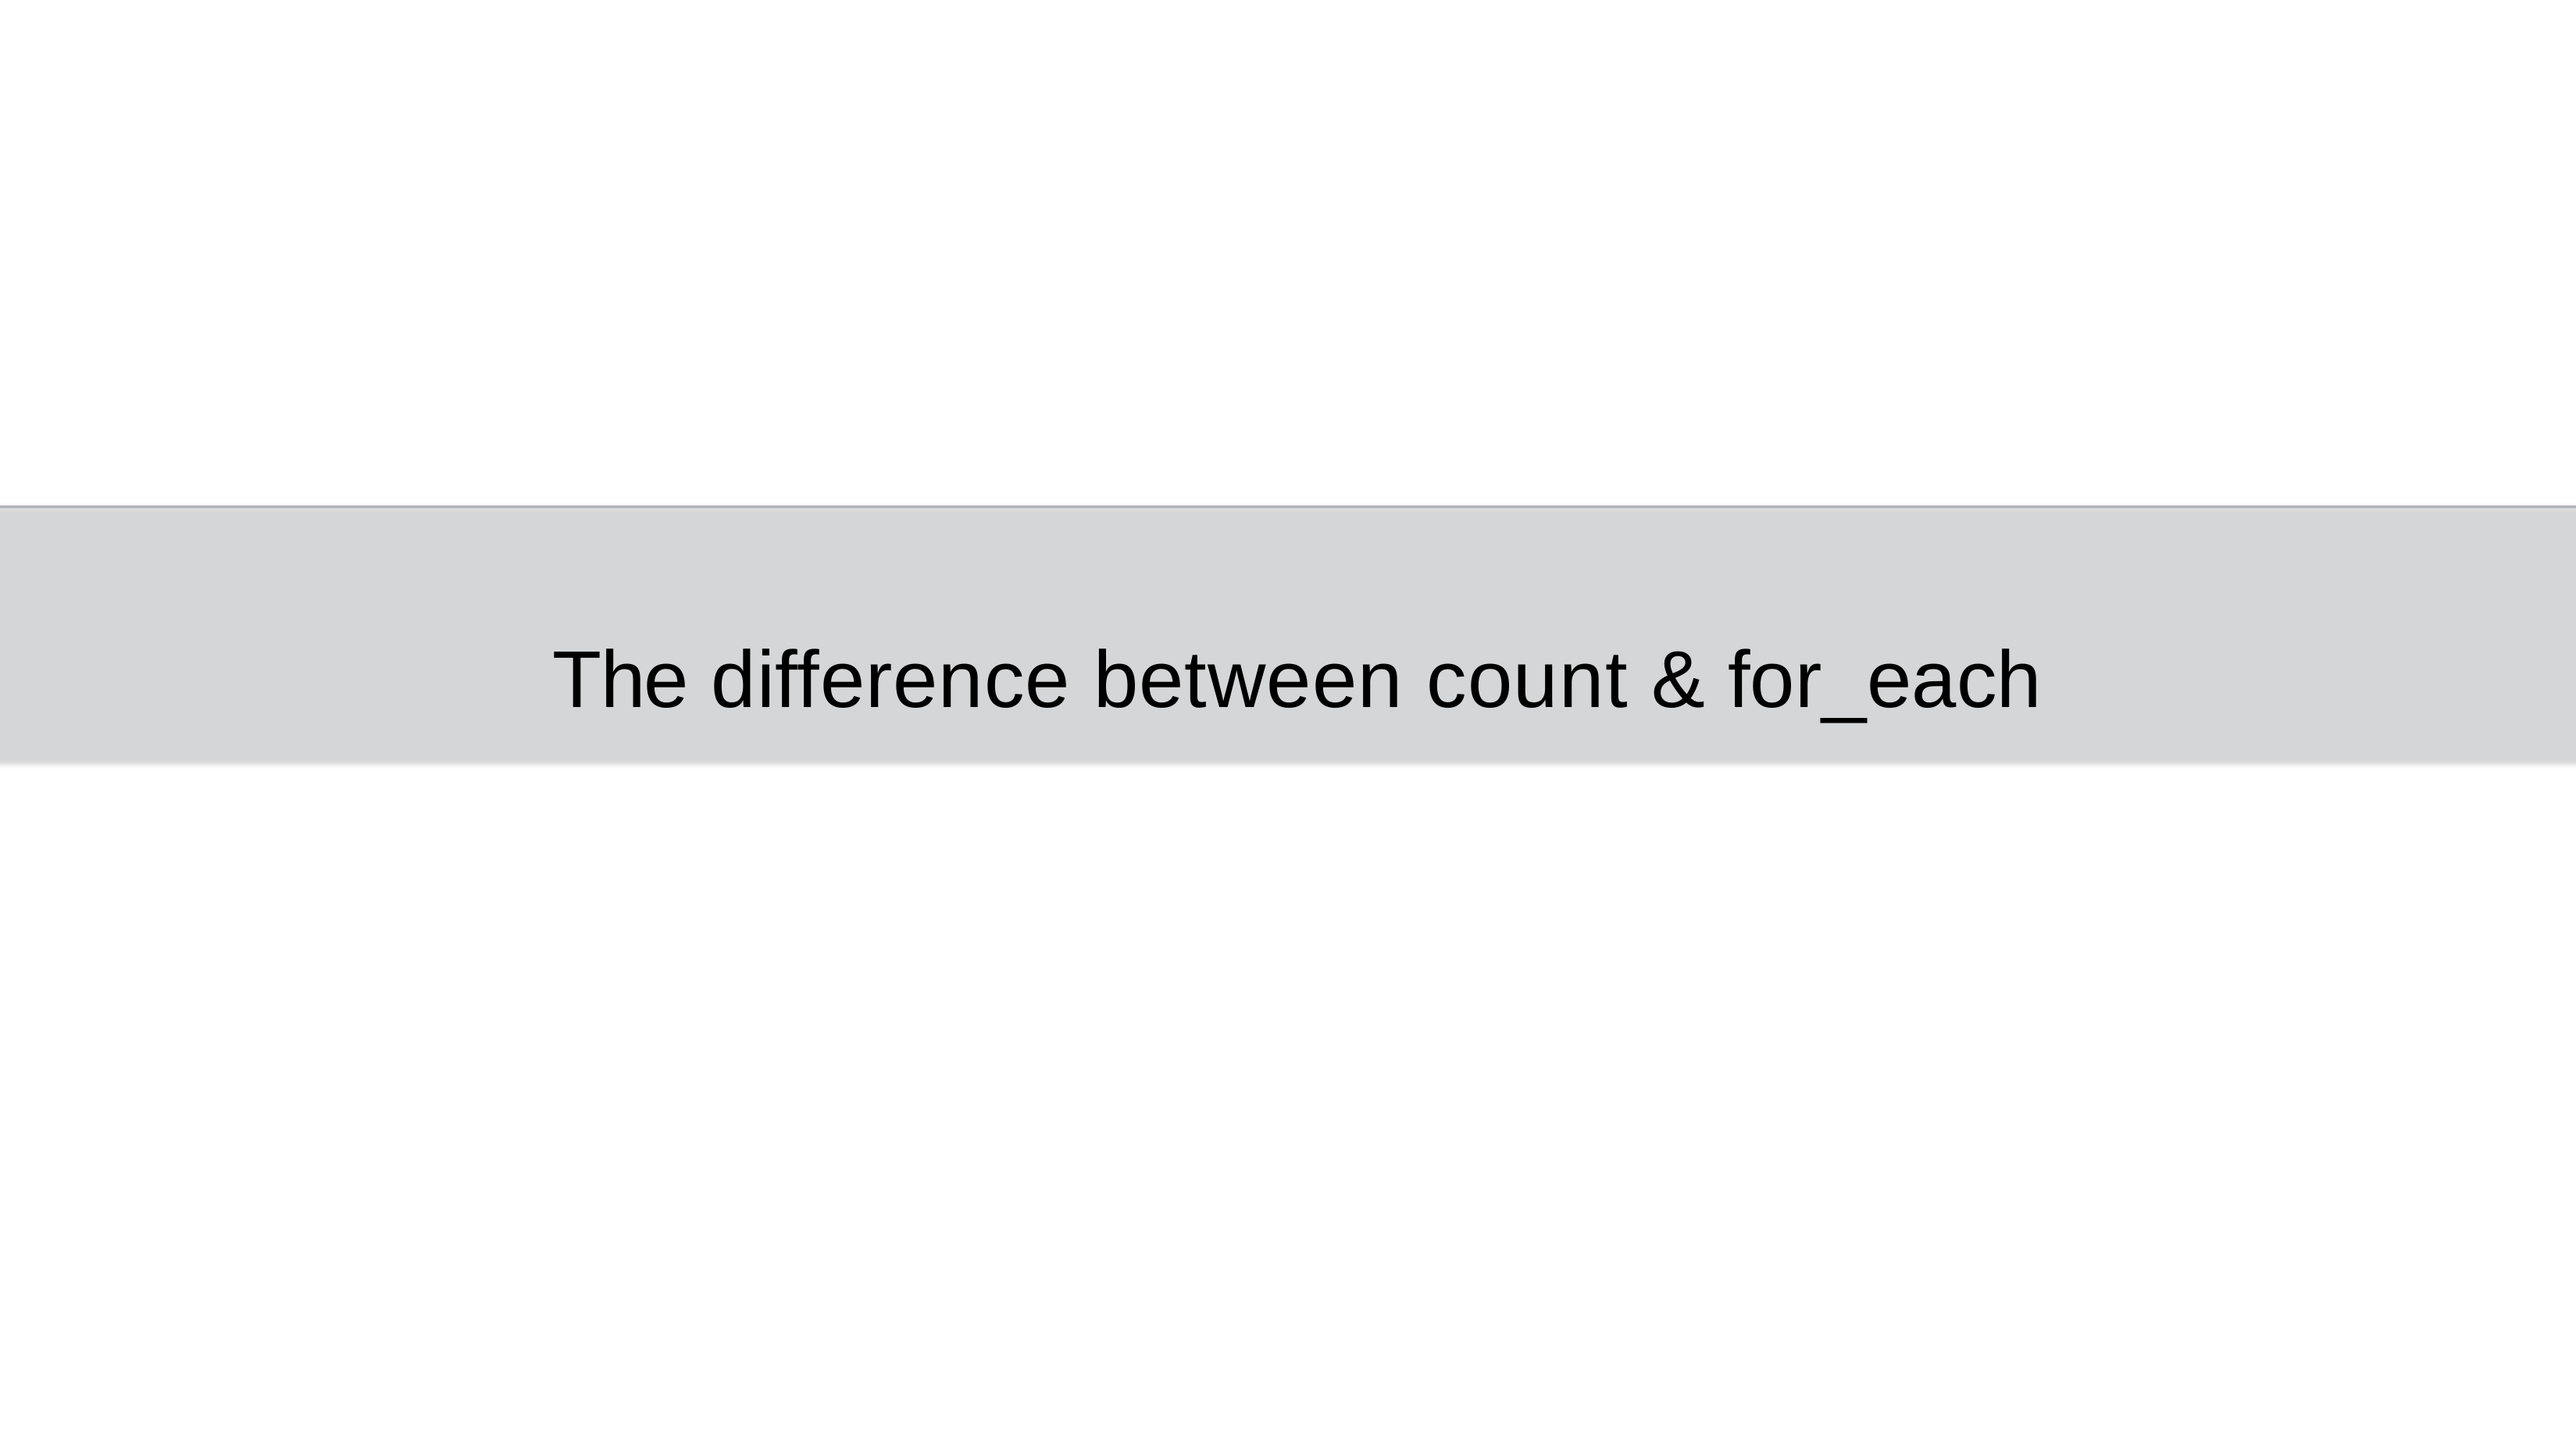

# The difference between count & for_each